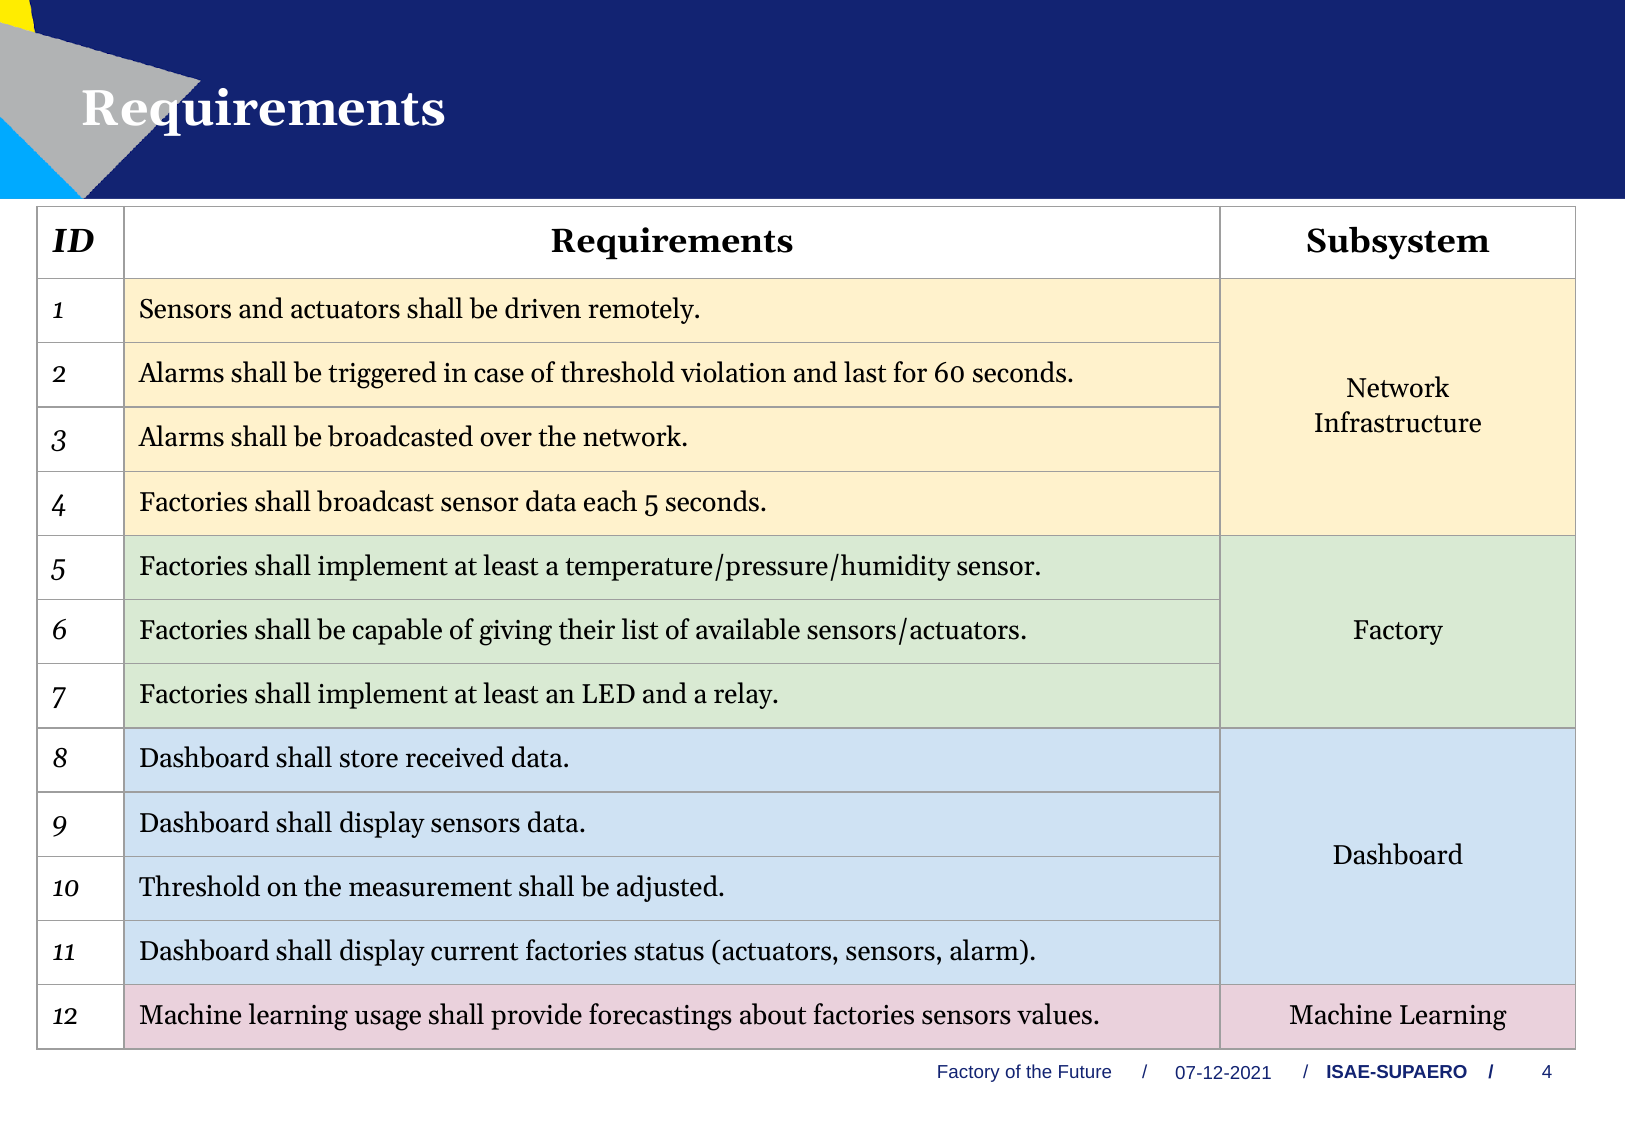

Requirements
| ID | Requirements | Subsystem |
| --- | --- | --- |
| 1 | Sensors and actuators shall be driven remotely. | Network Infrastructure |
| 2 | Alarms shall be triggered in case of threshold violation and last for 60 seconds. |  |
| 3 | Alarms shall be broadcasted over the network. |  |
| 4 | Factories shall broadcast sensor data each 5 seconds. |  |
| 5 | Factories shall implement at least a temperature/pressure/humidity sensor. | Factory |
| 6 | Factories shall be capable of giving their list of available sensors/actuators. |  |
| 7 | Factories shall implement at least an LED and a relay. |  |
| 8 | Dashboard shall store received data. | Dashboard |
| 9 | Dashboard shall display sensors data. |  |
| 10 | Threshold on the measurement shall be adjusted. |  |
| 11 | Dashboard shall display current factories status (actuators, sensors, alarm). |  |
| 12 | Machine learning usage shall provide forecastings about factories sensors values. | Machine Learning |
Factory of the Future

/
/
07-12-2021